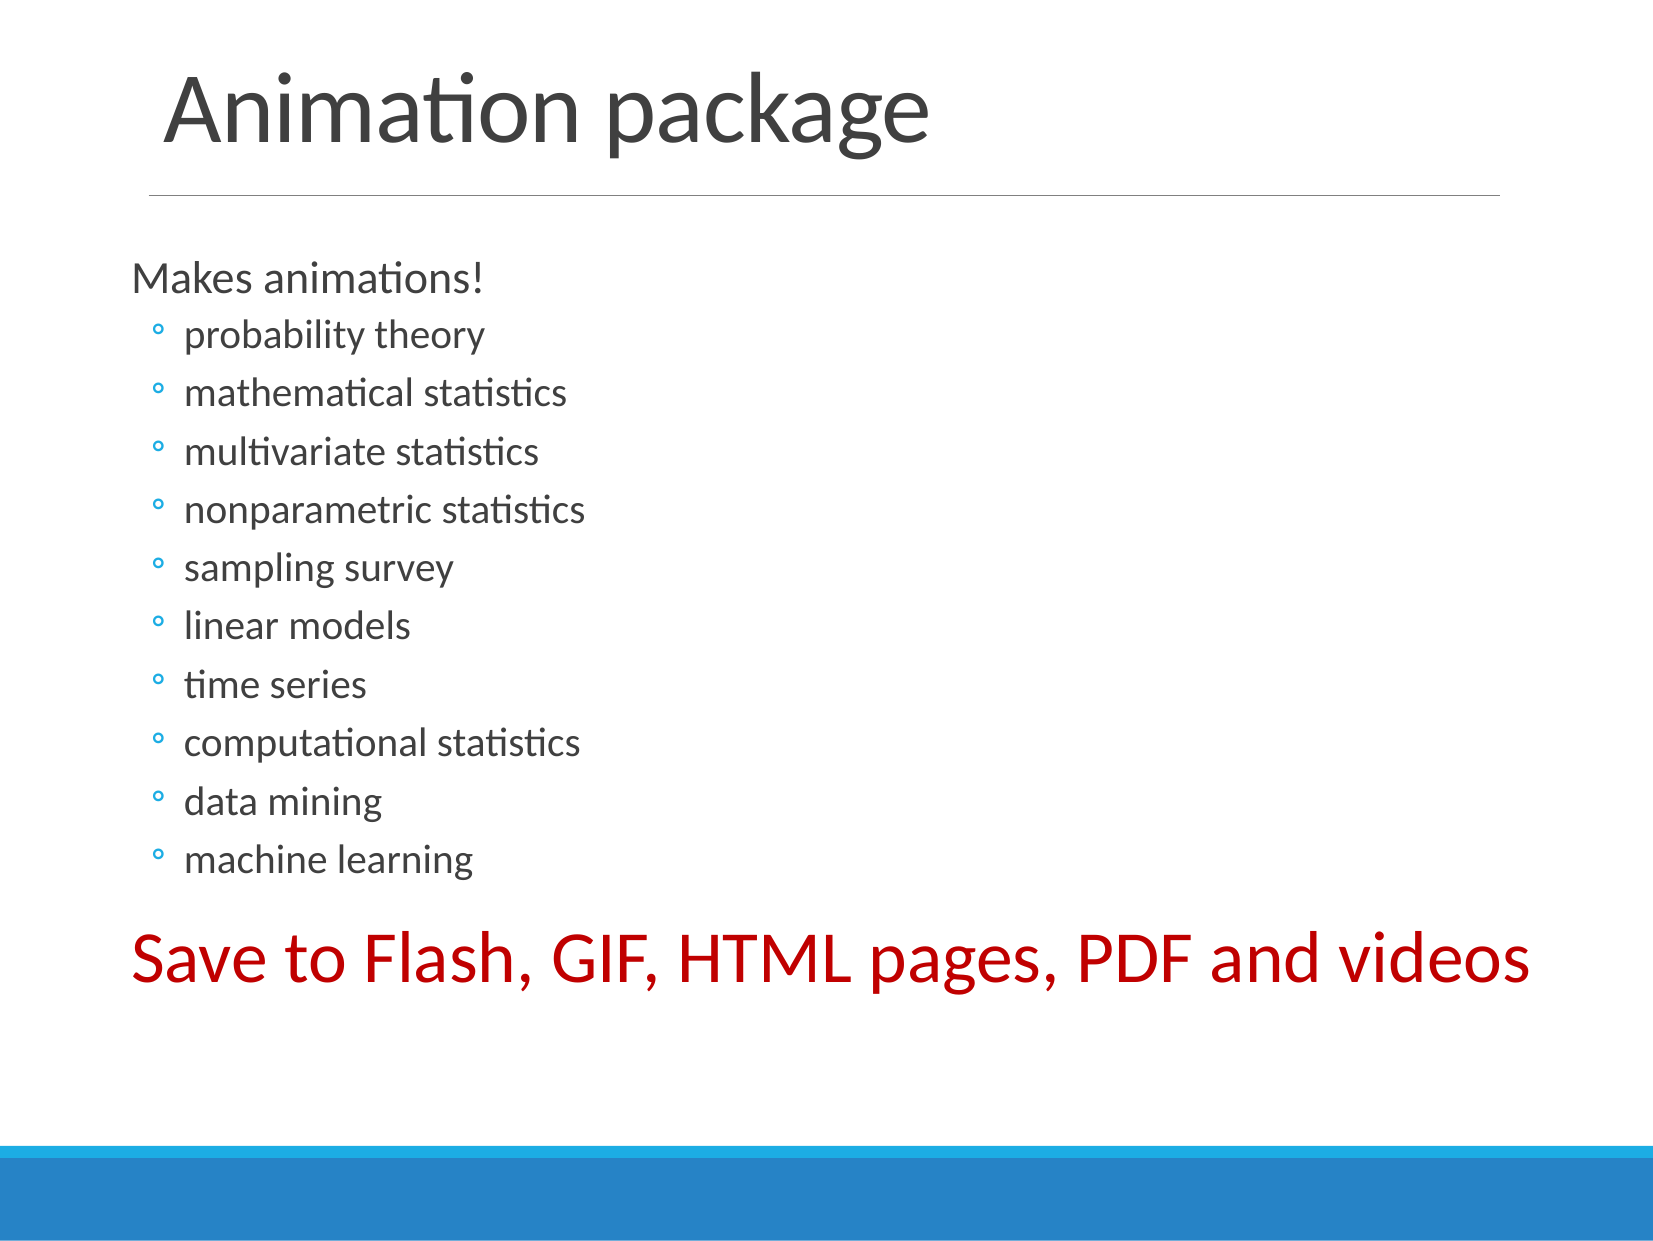

# Animation package
Makes animations!
probability theory
mathematical statistics
multivariate statistics
nonparametric statistics
sampling survey
linear models
time series
computational statistics
data mining
machine learning
Save to Flash, GIF, HTML pages, PDF and videos